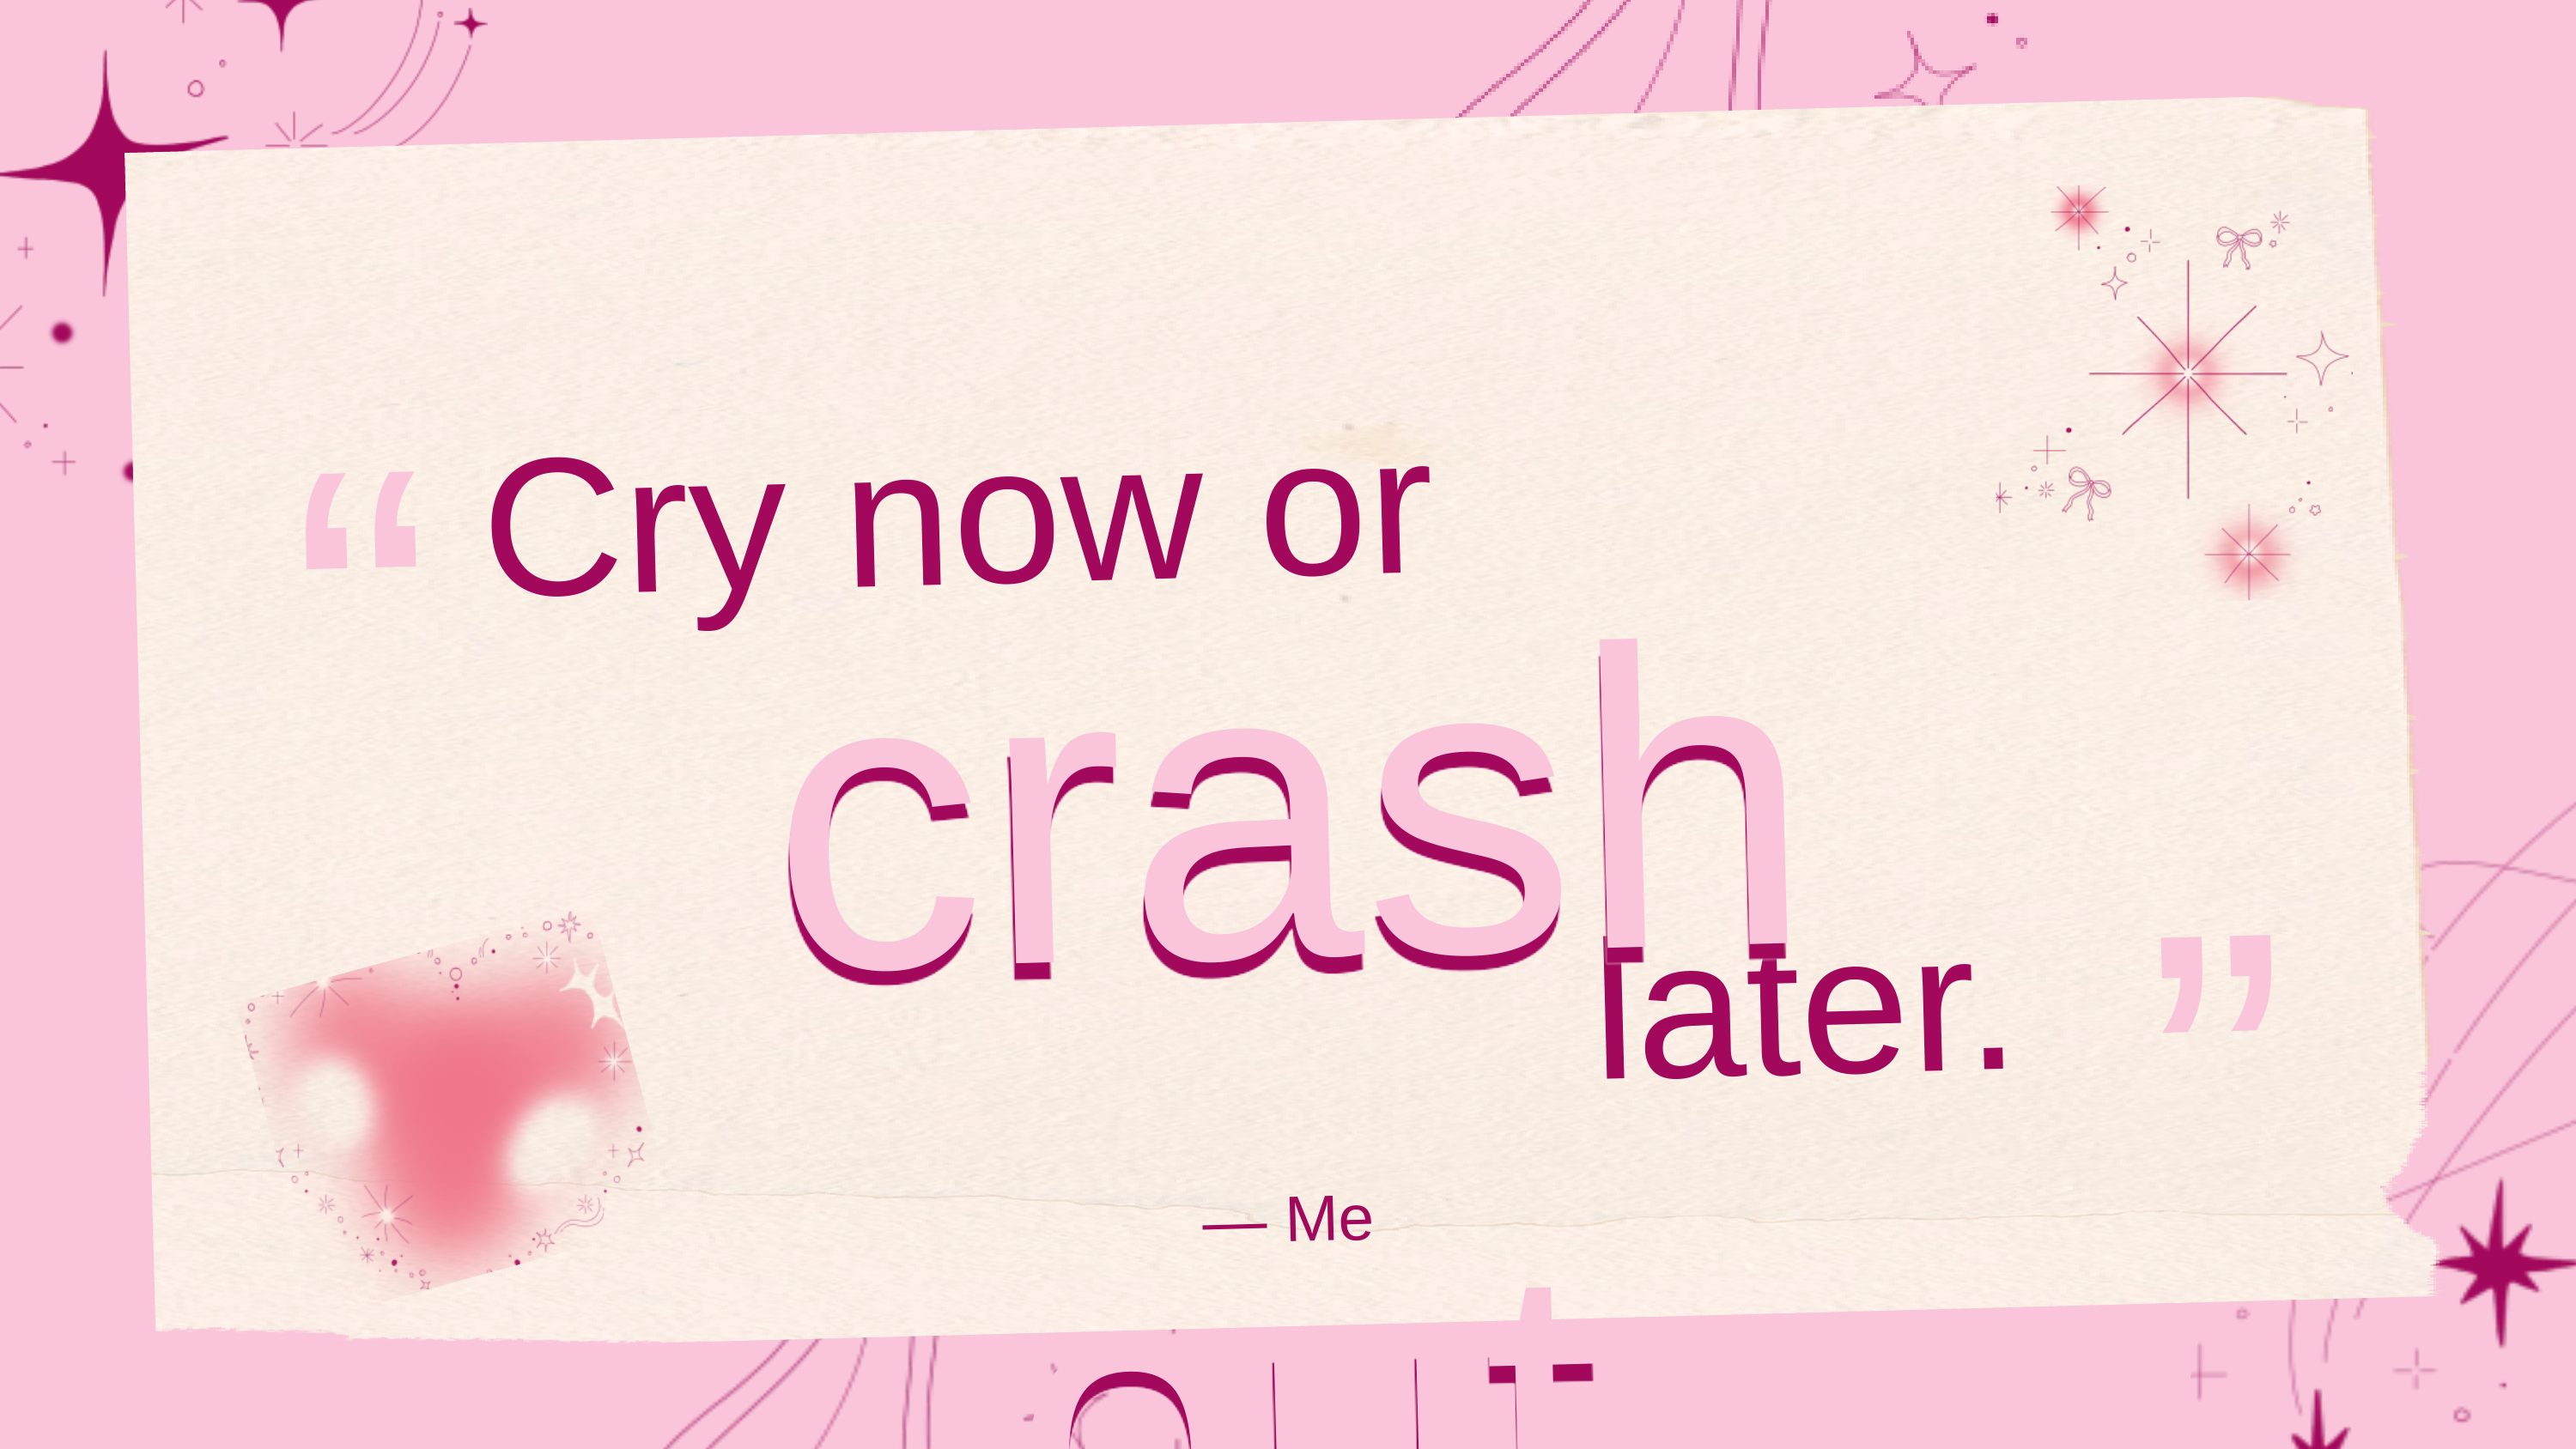

“
Cry now or
crash out
”

later.

— Me